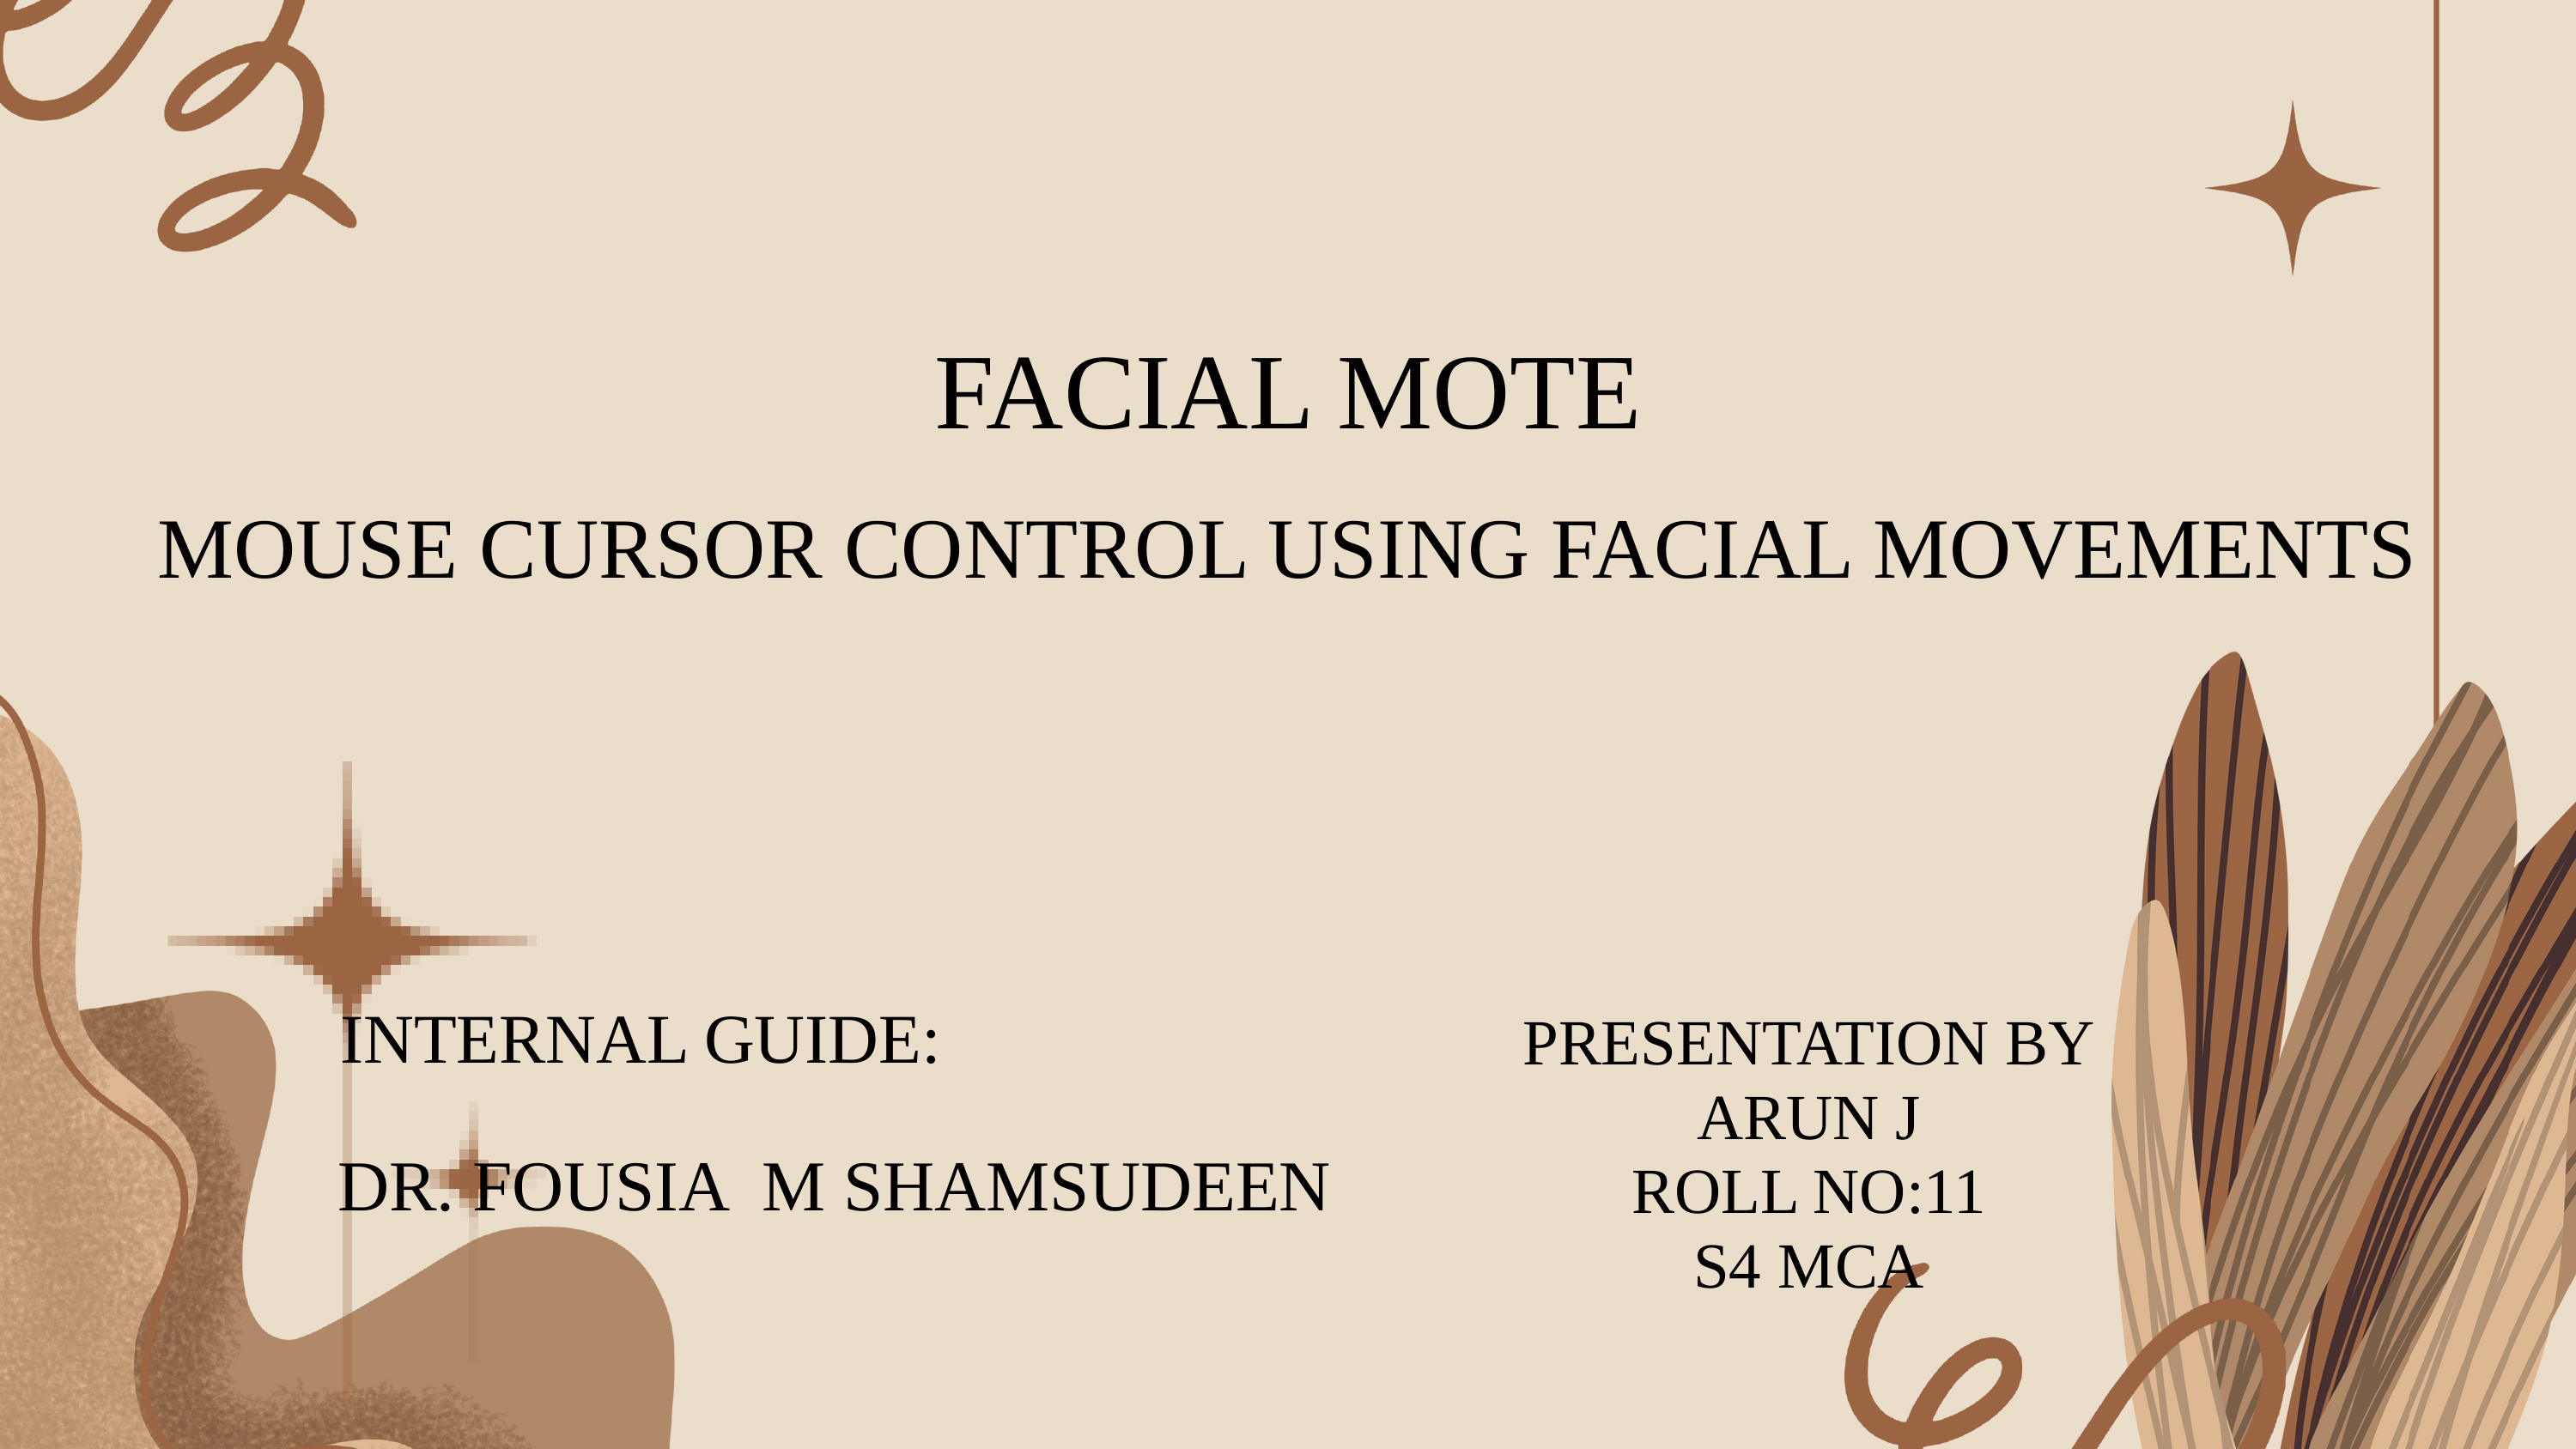

FACIAL MOTE

MOUSE CURSOR CONTROL USING FACIAL MOVEMENTS

 INTERNAL GUIDE:
 DR. FOUSIA  M SHAMSUDEEN

PRESENTATION BY
ARUN J
ROLL NO:11
S4 MCA